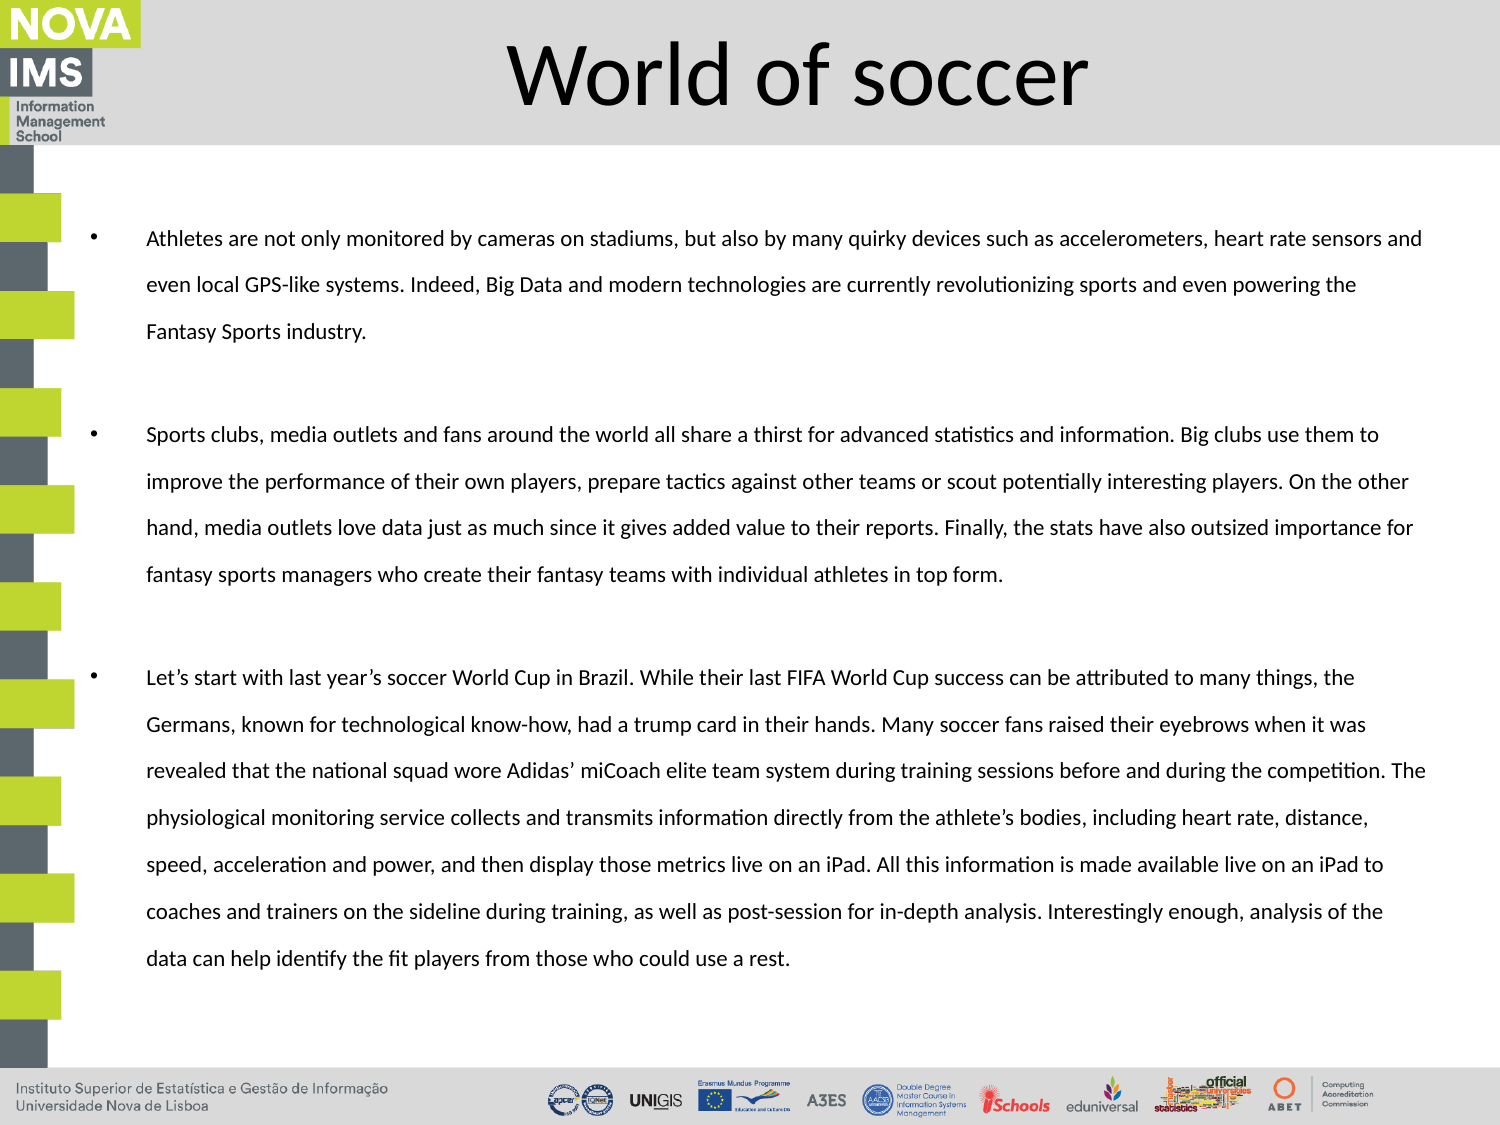

# World of soccer
Athletes are not only monitored by cameras on stadiums, but also by many quirky devices such as accelerometers, heart rate sensors and even local GPS-like systems. Indeed, Big Data and modern technologies are currently revolutionizing sports and even powering the Fantasy Sports industry.

Sports clubs, media outlets and fans around the world all share a thirst for advanced statistics and information. Big clubs use them to improve the performance of their own players, prepare tactics against other teams or scout potentially interesting players. On the other hand, media outlets love data just as much since it gives added value to their reports. Finally, the stats have also outsized importance for fantasy sports managers who create their fantasy teams with individual athletes in top form.

Let’s start with last year’s soccer World Cup in Brazil. While their last FIFA World Cup success can be attributed to many things, the Germans, known for technological know-how, had a trump card in their hands. Many soccer fans raised their eyebrows when it was revealed that the national squad wore Adidas’ miCoach elite team system during training sessions before and during the competition. The physiological monitoring service collects and transmits information directly from the athlete’s bodies, including heart rate, distance, speed, acceleration and power, and then display those metrics live on an iPad. All this information is made available live on an iPad to coaches and trainers on the sideline during training, as well as post-session for in-depth analysis. Interestingly enough, analysis of the data can help identify the fit players from those who could use a rest.